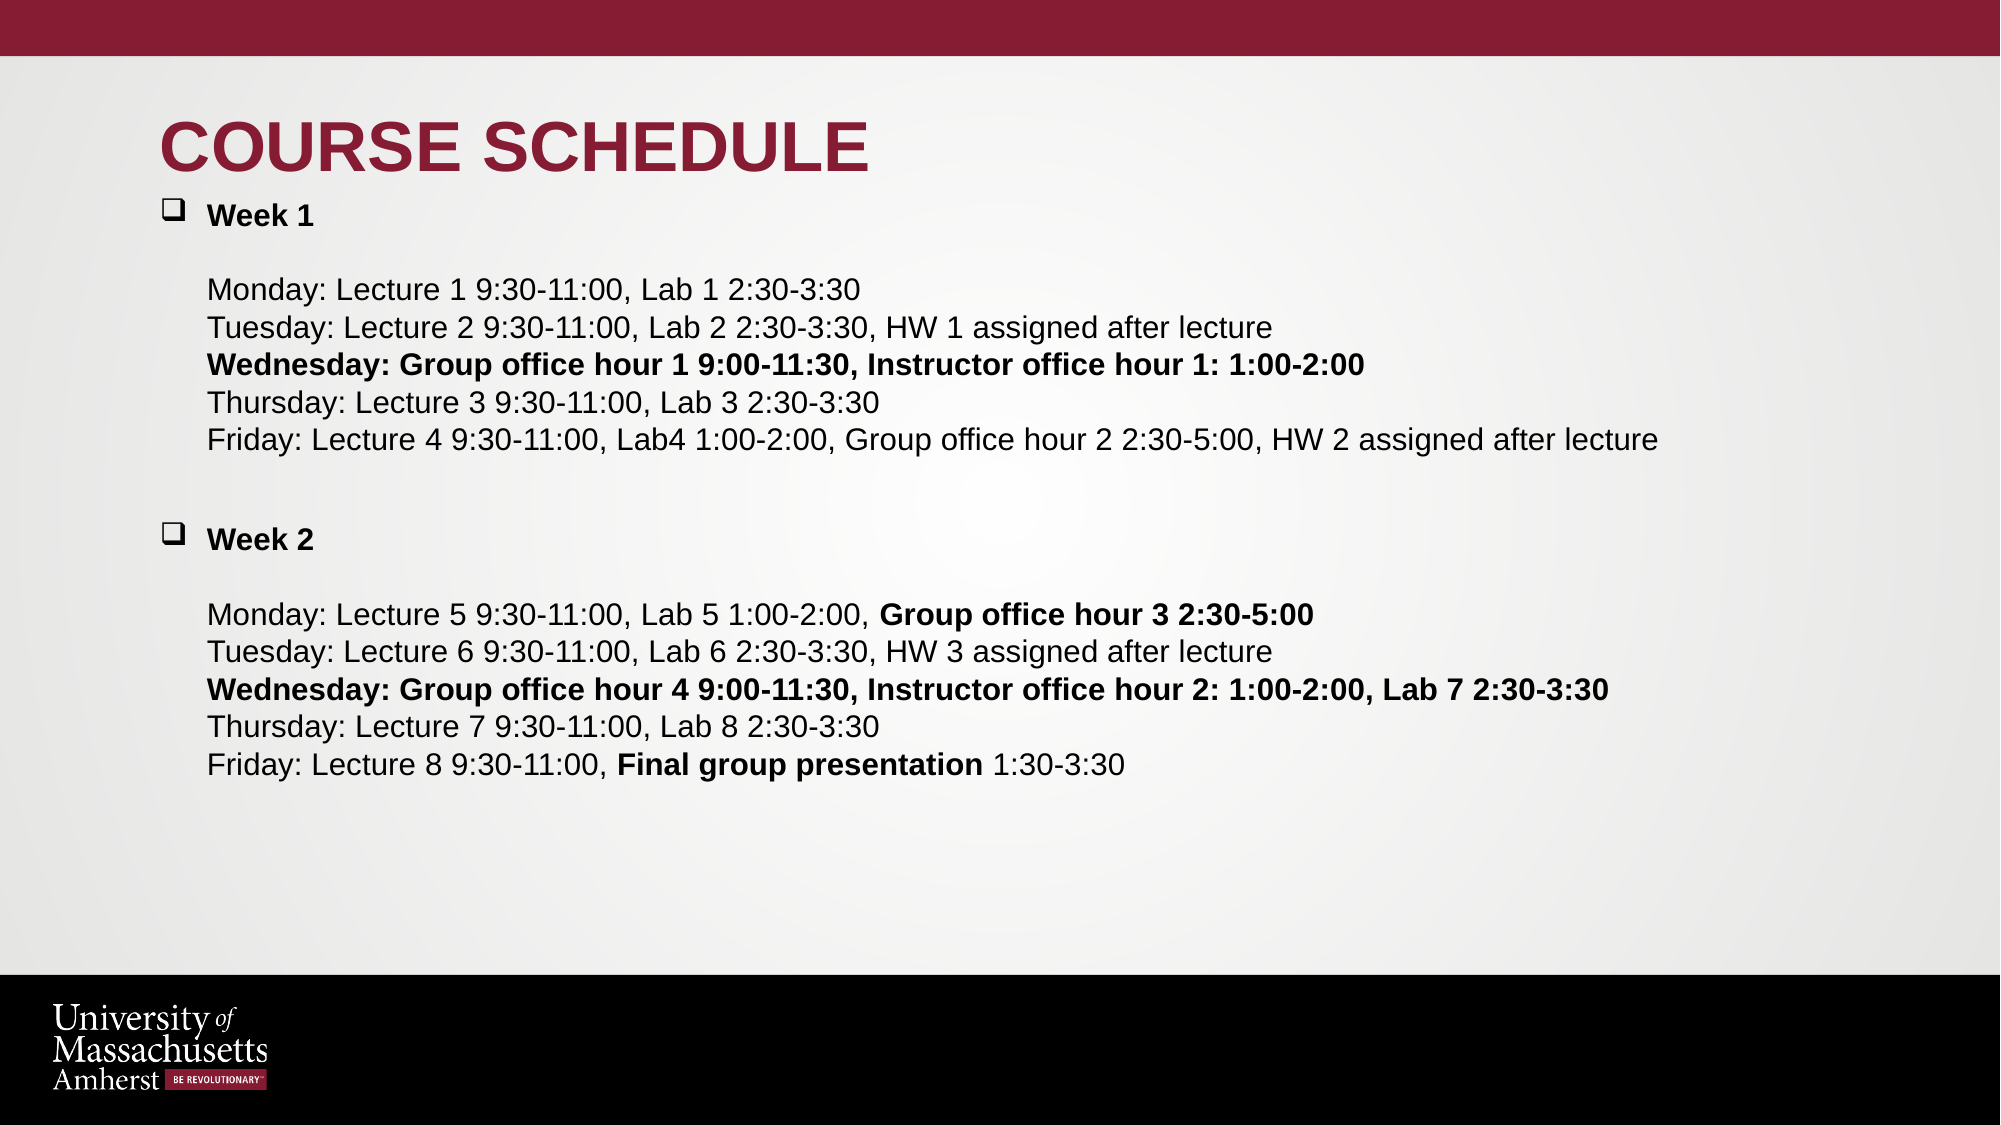

# Course schedule
Week 1
Monday: Lecture 1 9:30-11:00, Lab 1 2:30-3:30
Tuesday: Lecture 2 9:30-11:00, Lab 2 2:30-3:30, HW 1 assigned after lecture
Wednesday: Group office hour 1 9:00-11:30, Instructor office hour 1: 1:00-2:00
Thursday: Lecture 3 9:30-11:00, Lab 3 2:30-3:30
Friday: Lecture 4 9:30-11:00, Lab4 1:00-2:00, Group office hour 2 2:30-5:00, HW 2 assigned after lecture

Week 2
Monday: Lecture 5 9:30-11:00, Lab 5 1:00-2:00, Group office hour 3 2:30-5:00
Tuesday: Lecture 6 9:30-11:00, Lab 6 2:30-3:30, HW 3 assigned after lecture
Wednesday: Group office hour 4 9:00-11:30, Instructor office hour 2: 1:00-2:00, Lab 7 2:30-3:30
Thursday: Lecture 7 9:30-11:00, Lab 8 2:30-3:30
Friday: Lecture 8 9:30-11:00, Final group presentation 1:30-3:30